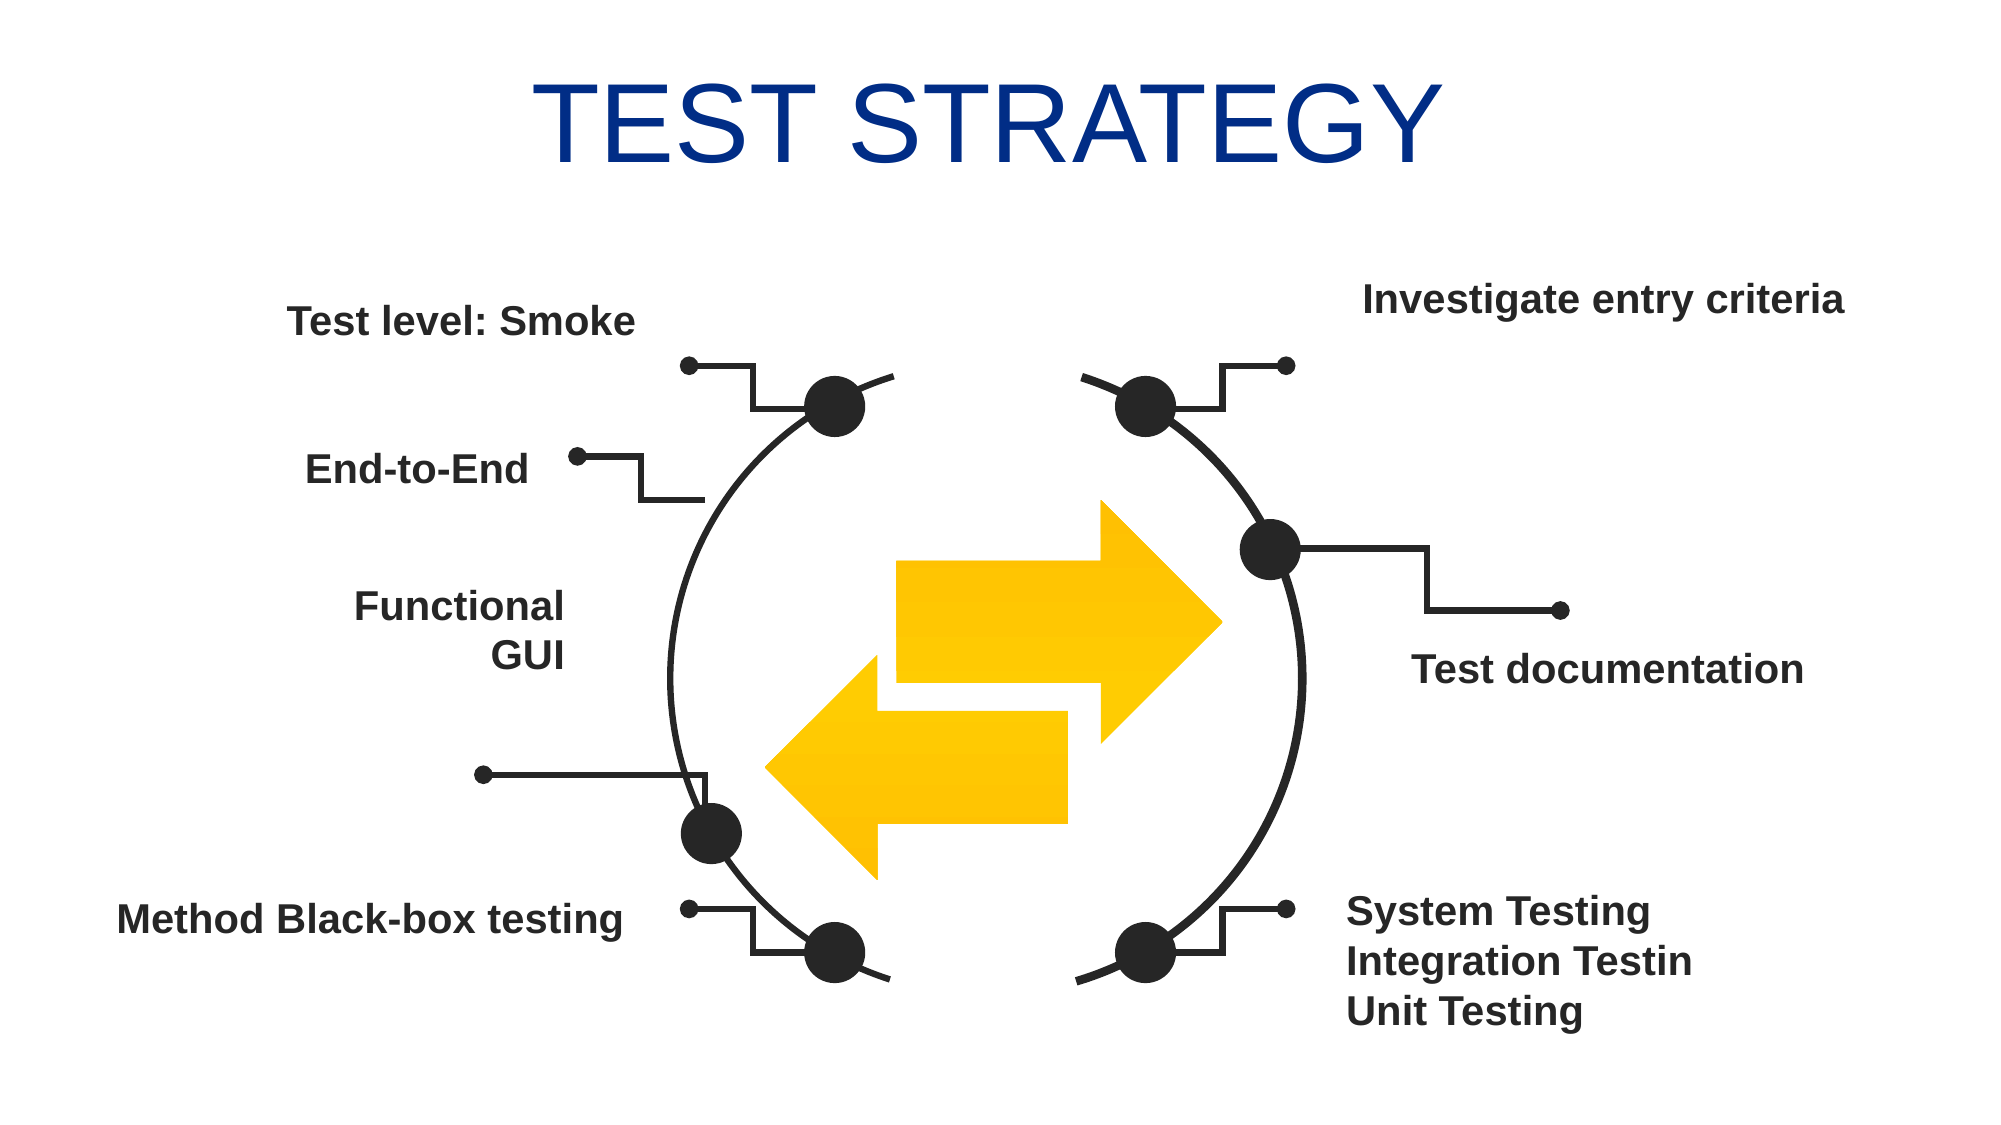

TEST STRATEGY

Investigate entry criteria
Test level: Smoke

End-to-End

Functional
GUI
Test documentation

System Testing
Integration Testin
Unit Testing
Method Black-box testing